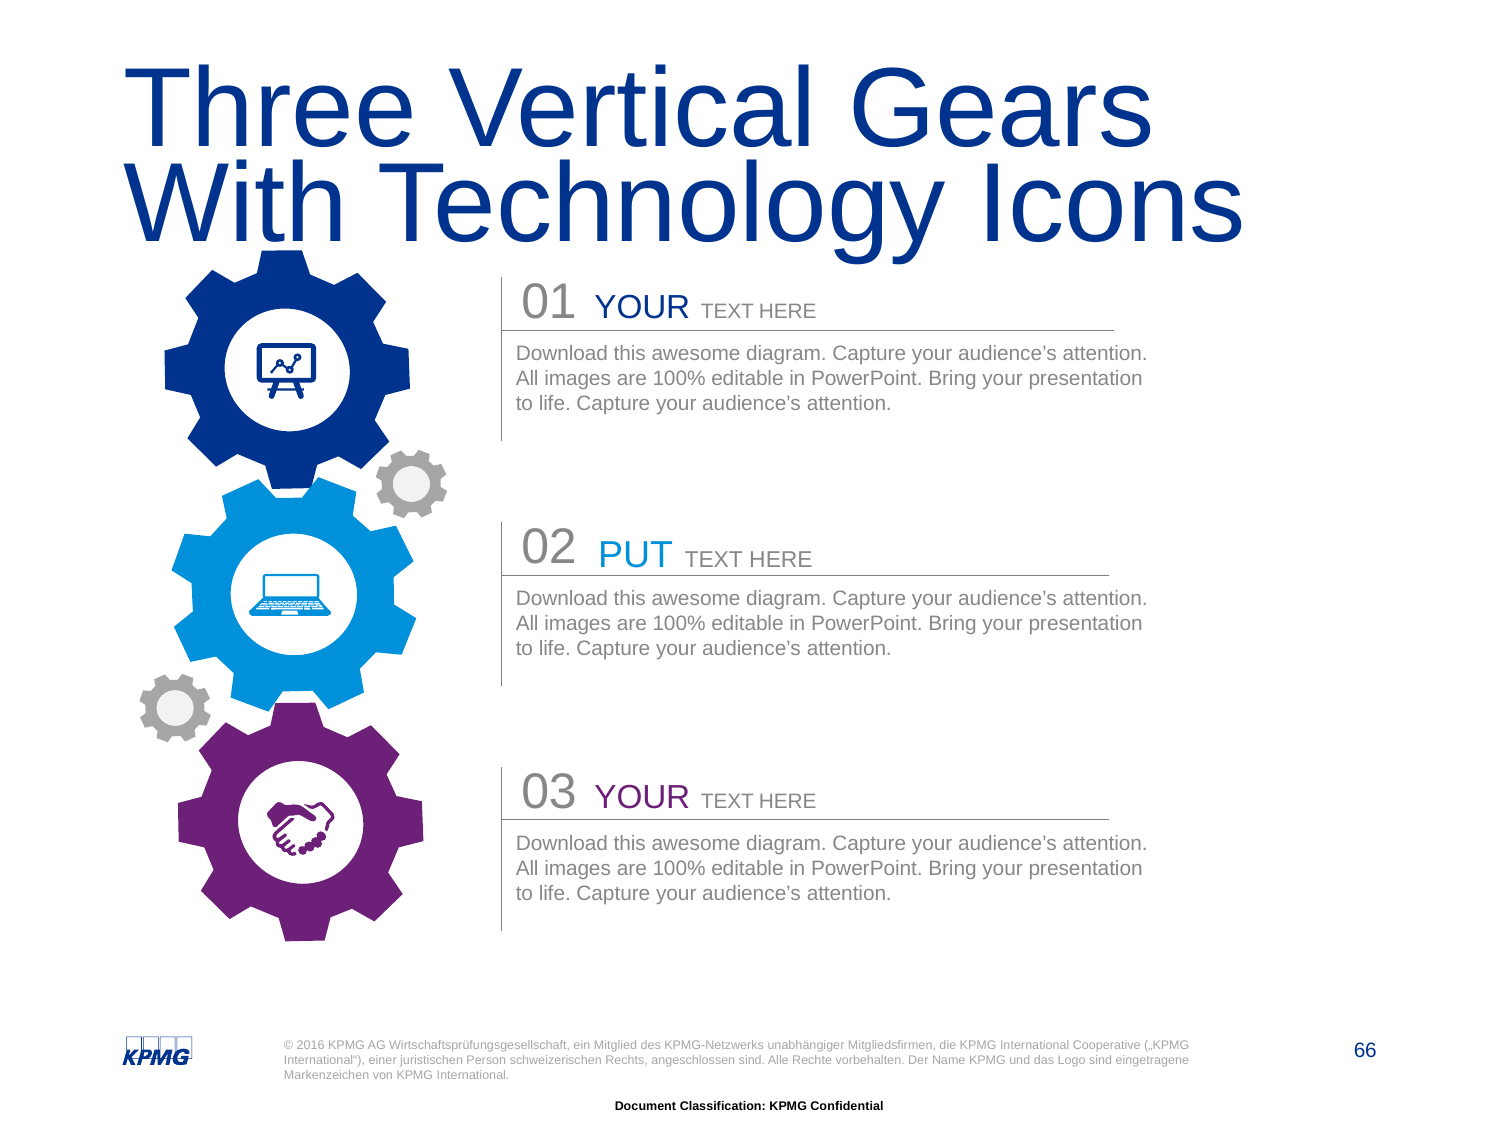

# Three Vertical Gears With Technology Icons

01
YOUR TEXT HERE
Download this awesome diagram. Capture your audience’s attention. All images are 100% editable in PowerPoint. Bring your presentation to life. Capture your audience’s attention.

02
PUT TEXT HERE

Download this awesome diagram. Capture your audience’s attention. All images are 100% editable in PowerPoint. Bring your presentation to life. Capture your audience’s attention.

03
YOUR TEXT HERE

Download this awesome diagram. Capture your audience’s attention. All images are 100% editable in PowerPoint. Bring your presentation to life. Capture your audience’s attention.